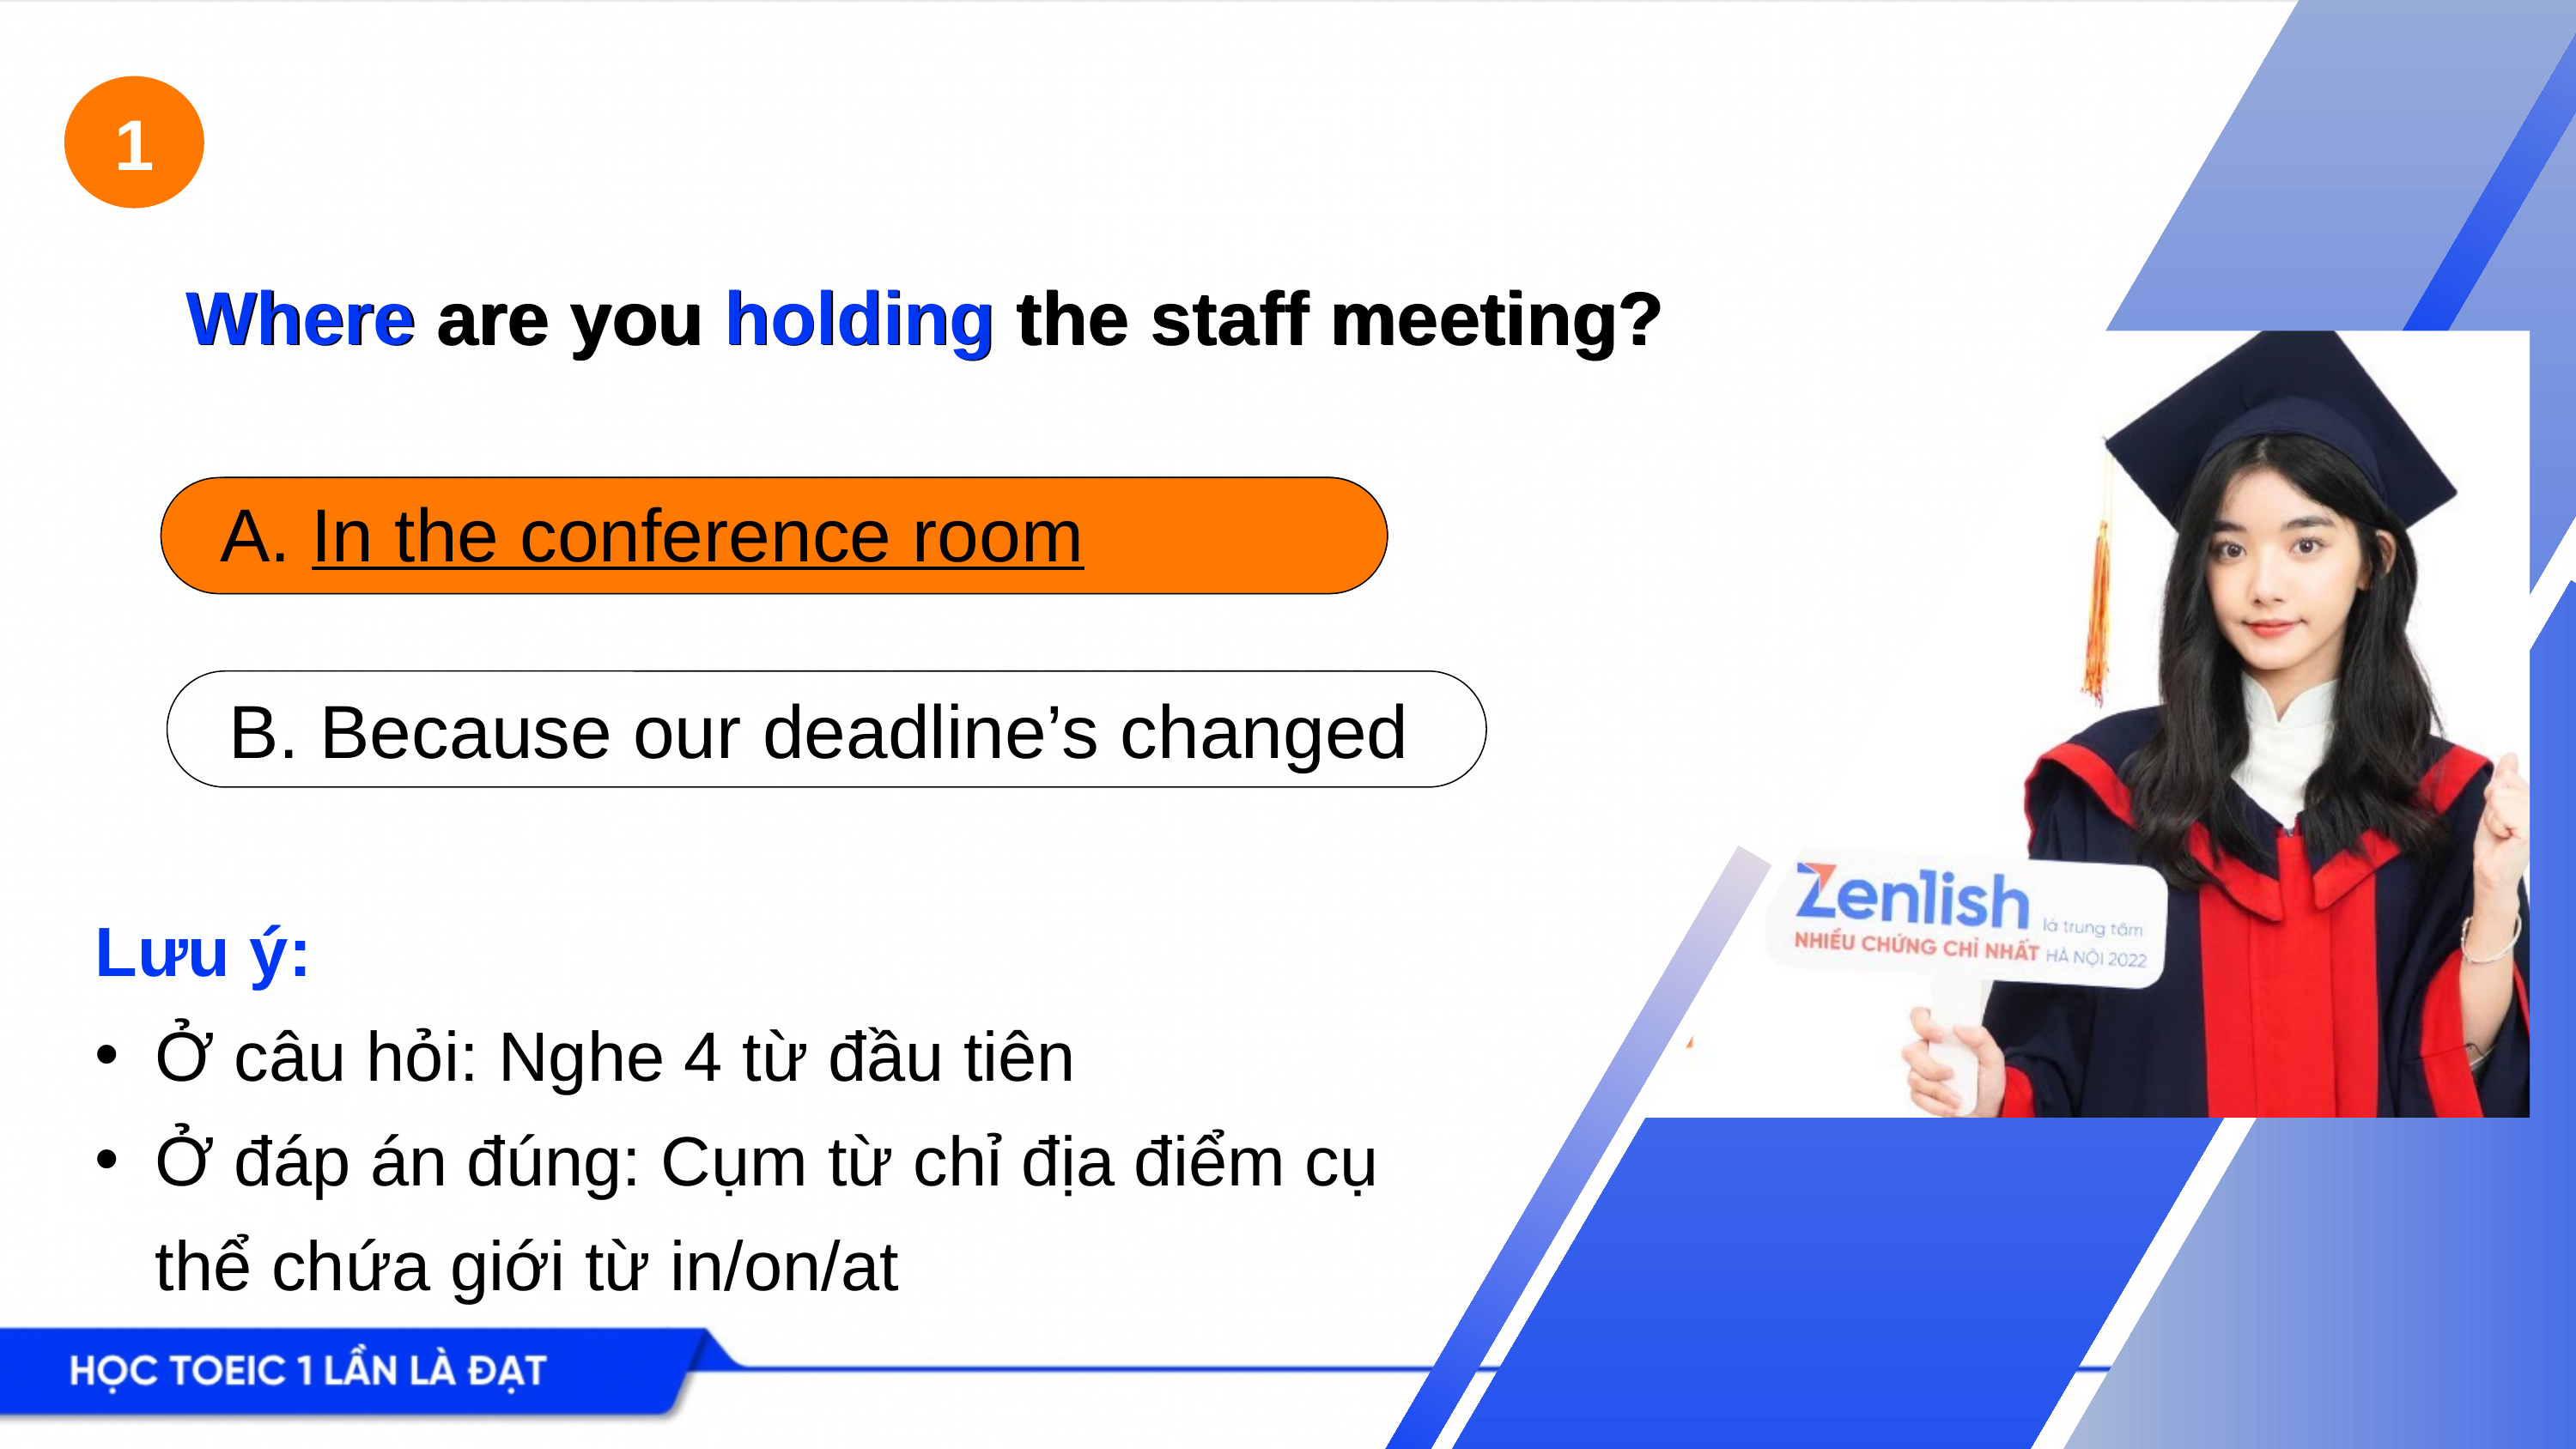

1
Where are you holding the staff meeting?
Where are you holding the staff meeting?

A. In the conference room

A. In the conference room
B. Because our deadline’s changed

Lưu ý:
Ở câu hỏi: Nghe 4 từ đầu tiên
Ở đáp án đúng: Cụm từ chỉ địa điểm cụ thể chứa giới từ in/on/at
Lesson 1